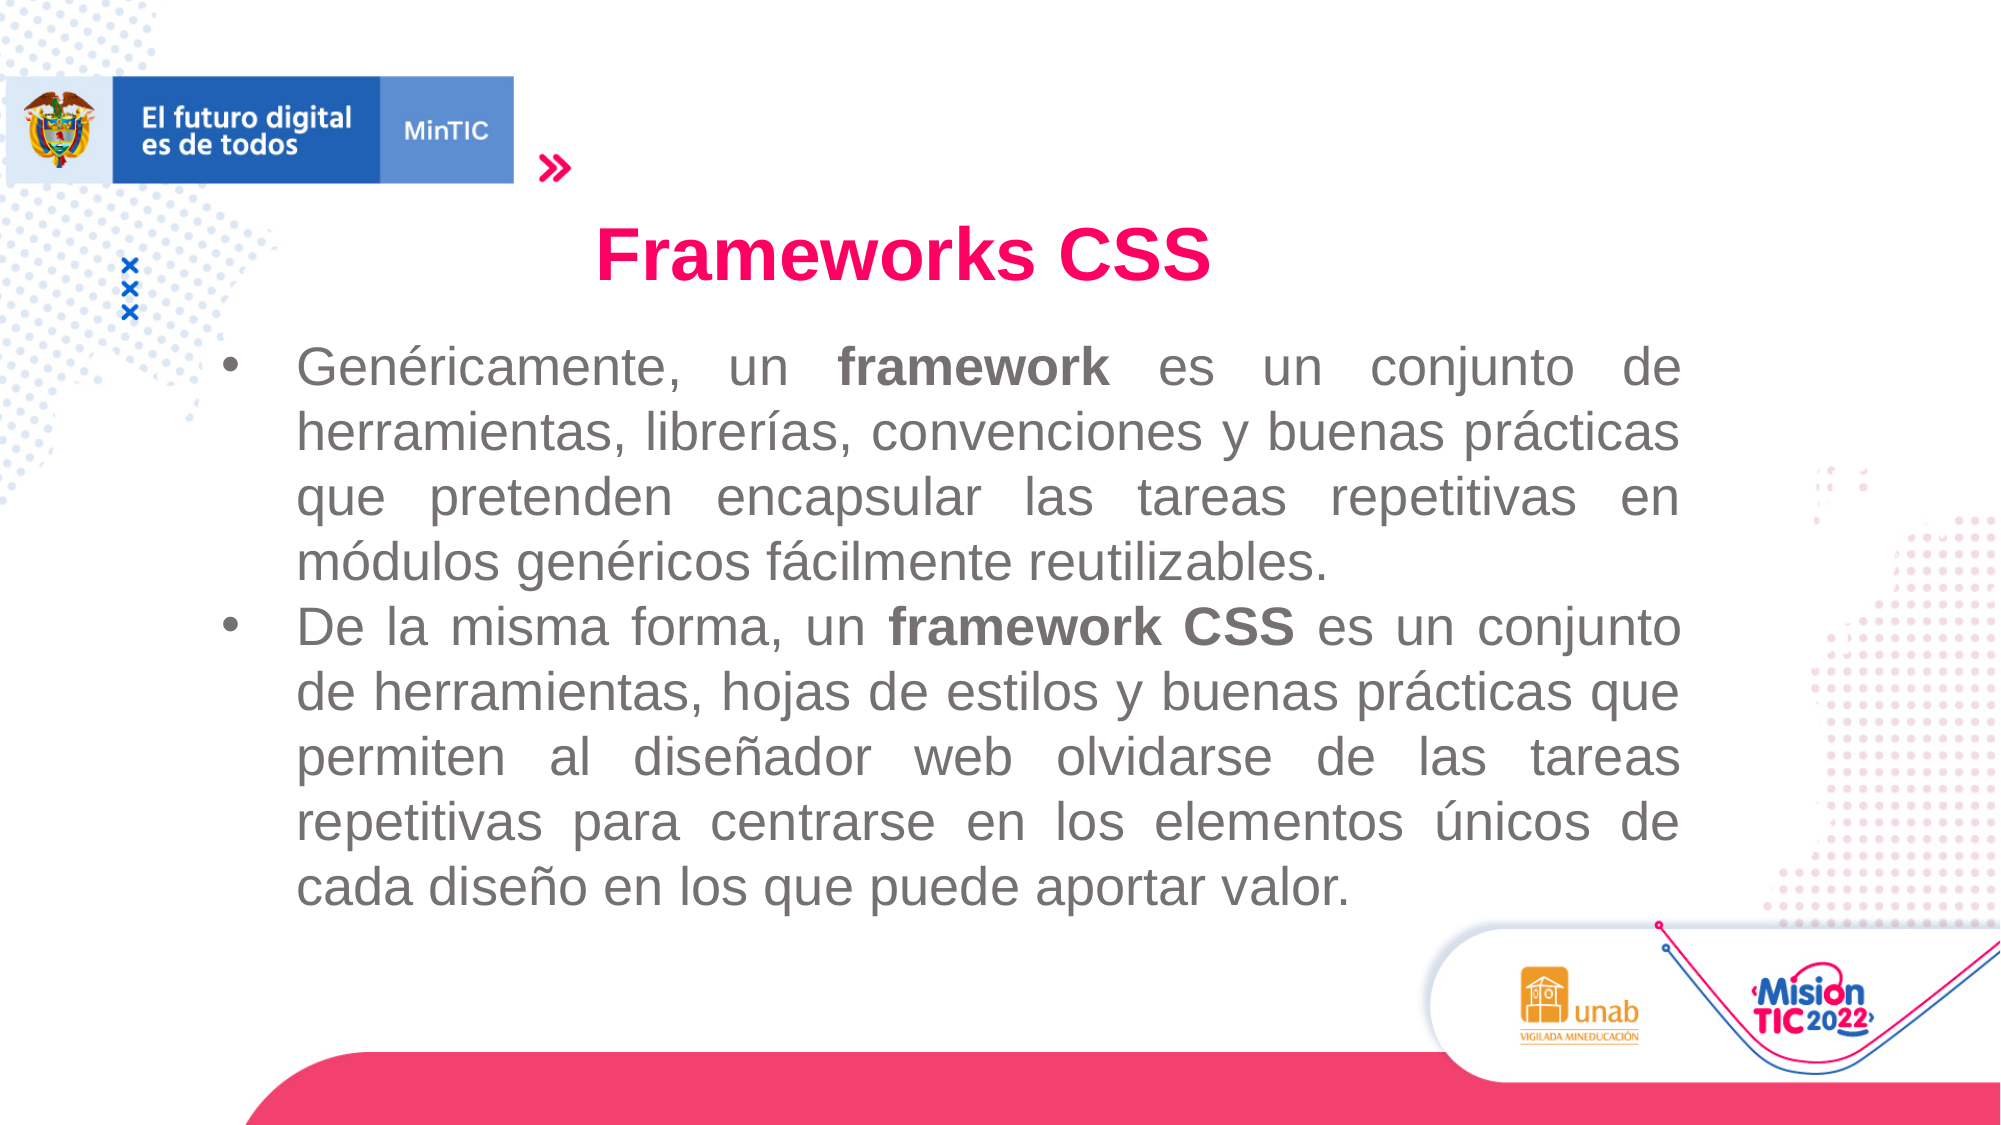

Frameworks CSS
Genéricamente, un framework es un conjunto de herramientas, librerías, convenciones y buenas prácticas que pretenden encapsular las tareas repetitivas en módulos genéricos fácilmente reutilizables.
De la misma forma, un framework CSS es un conjunto de herramientas, hojas de estilos y buenas prácticas que permiten al diseñador web olvidarse de las tareas repetitivas para centrarse en los elementos únicos de cada diseño en los que puede aportar valor.